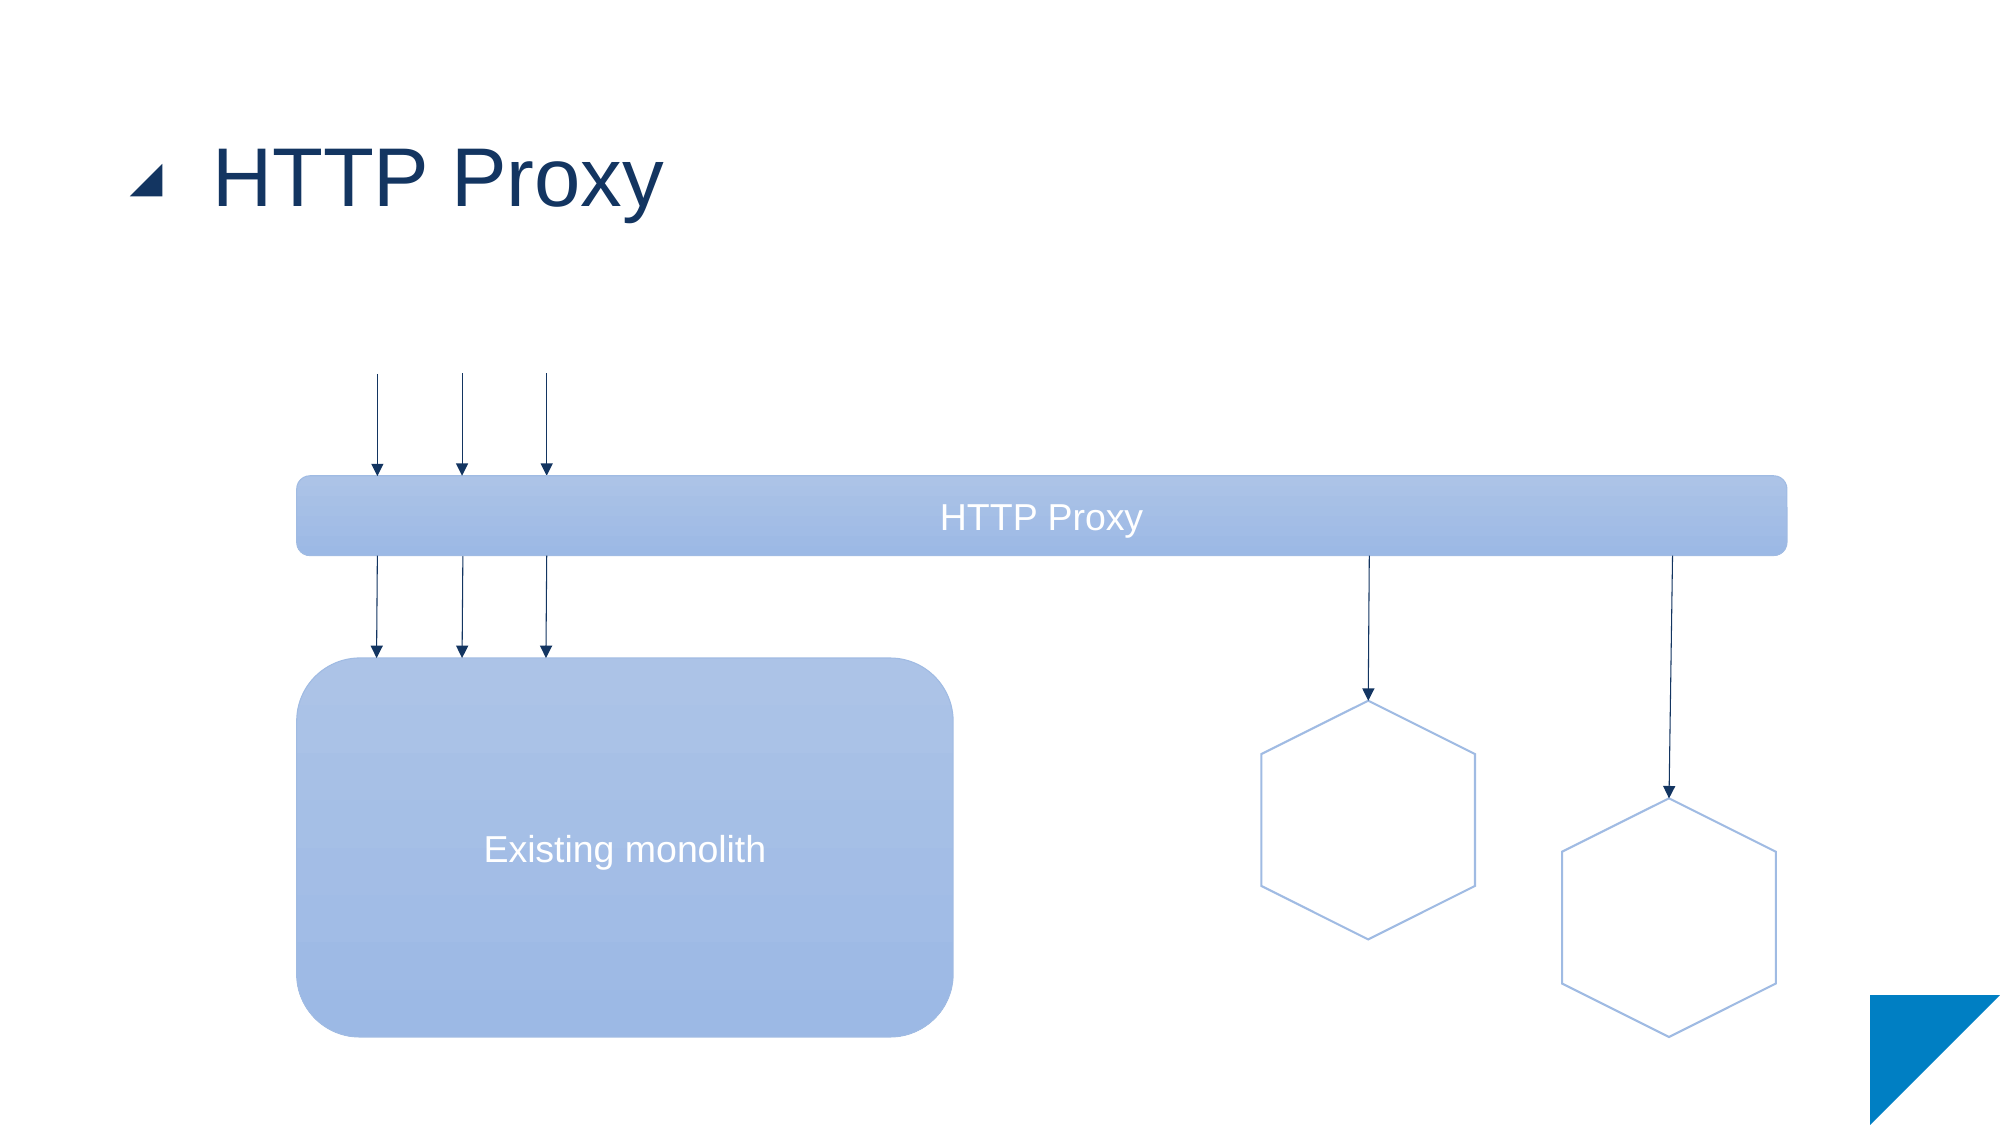

# HTTP Proxy
HTTP Proxy
Existing monolith